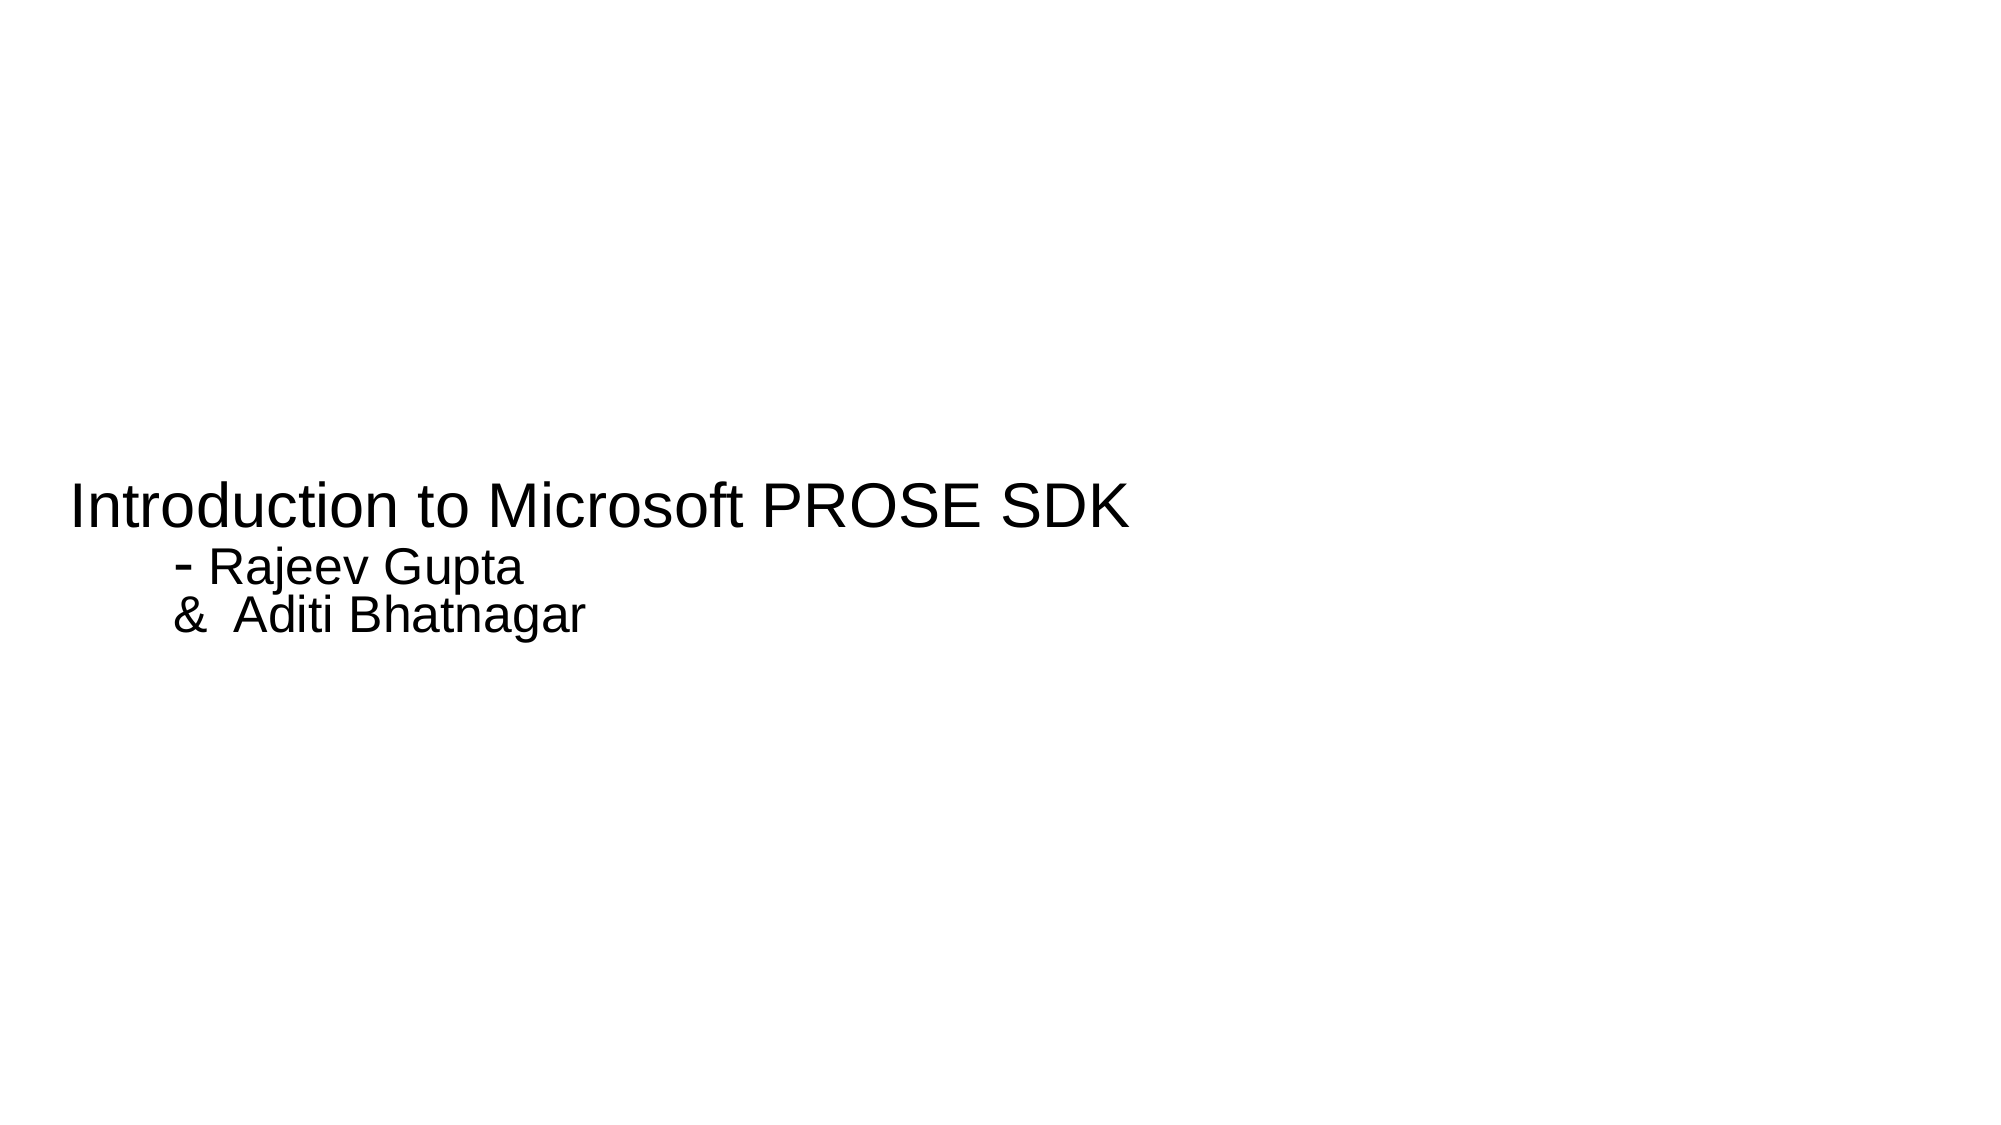

# Introduction to Microsoft PROSE SDK - Rajeev Gupta &  Aditi Bhatnagar